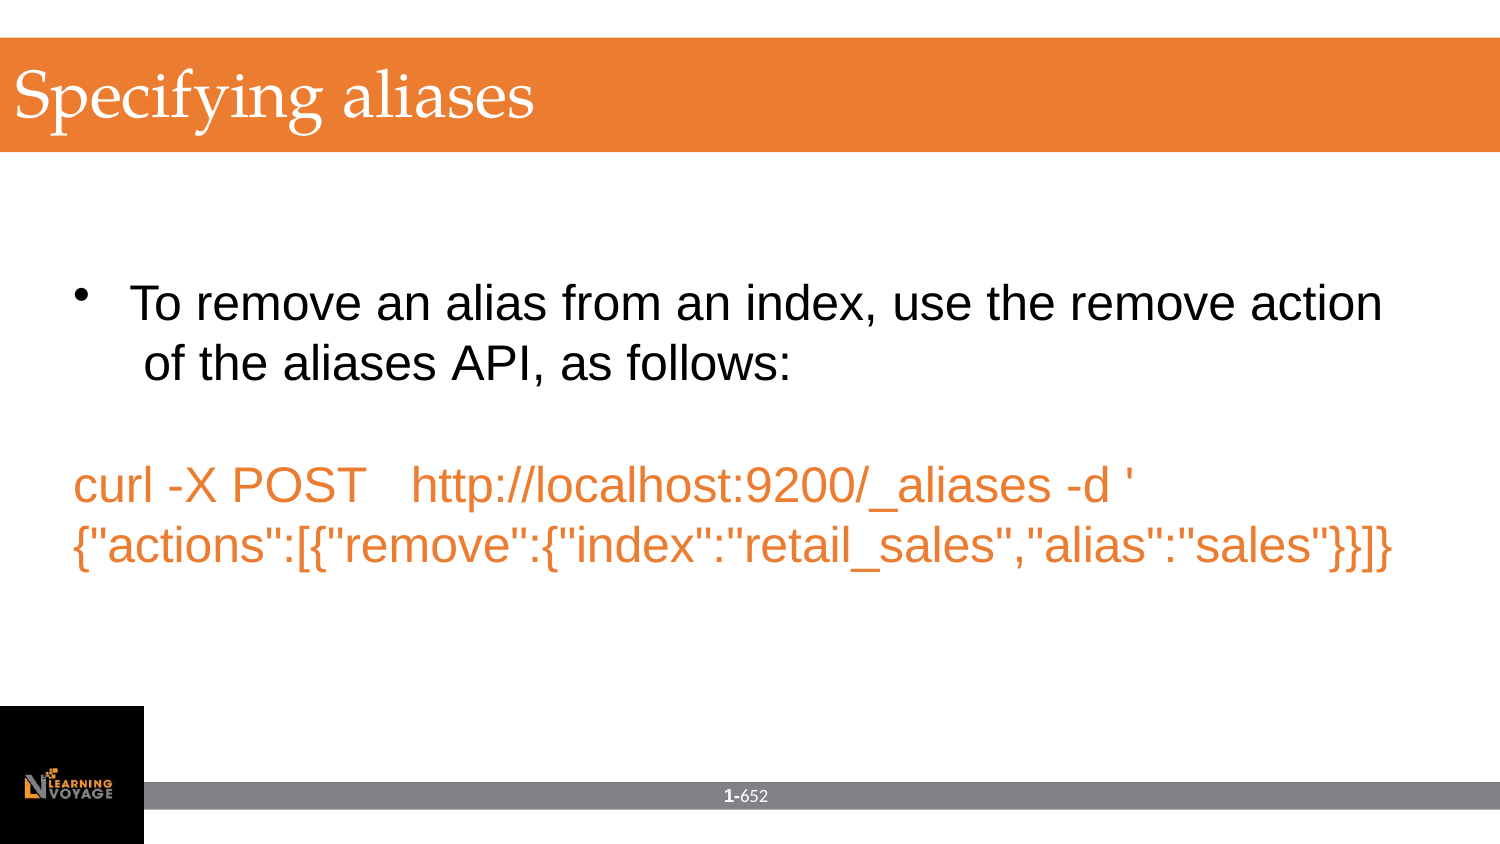

# Specifying aliases
To remove an alias from an index, use the remove action  of the aliases API, as follows:

curl -X POST	http://localhost:9200/_aliases -d '
{"actions":[{"remove":{"index":"retail_sales","alias":"sales"}}]}
1-652